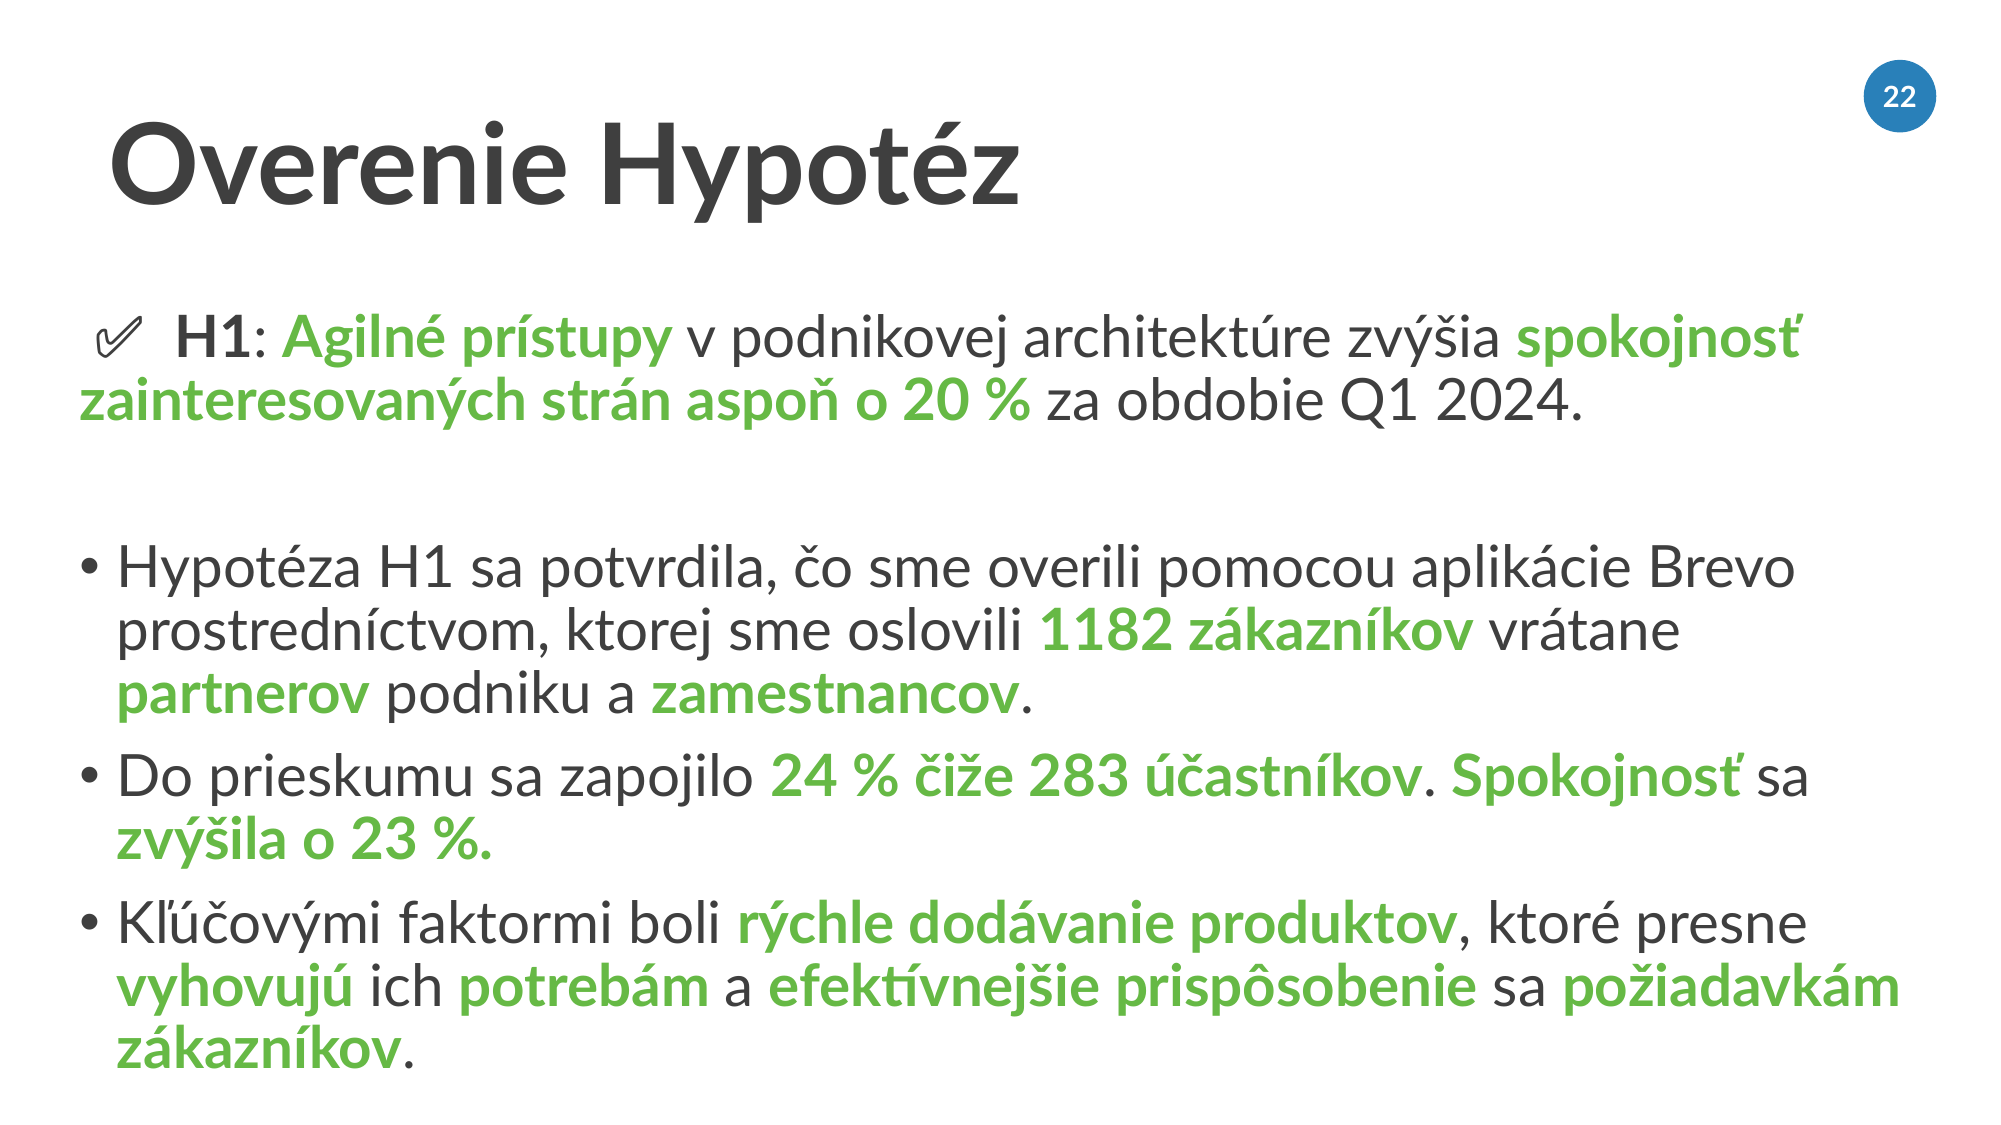

# Overenie Hypotéz
22
 ✅  H1: Agilné prístupy v podnikovej architektúre zvýšia spokojnosť zainteresovaných strán aspoň o 20 % za obdobie Q1 2024.

Hypotéza H1 sa potvrdila, čo sme overili pomocou aplikácie Brevo prostredníctvom, ktorej sme oslovili 1182 zákazníkov vrátane partnerov podniku a zamestnancov.
Do prieskumu sa zapojilo 24 % čiže 283 účastníkov. Spokojnosť sa zvýšila o 23 %.
Kľúčovými faktormi boli rýchle dodávanie produktov, ktoré presne vyhovujú ich potrebám a efektívnejšie prispôsobenie sa požiadavkám zákazníkov.